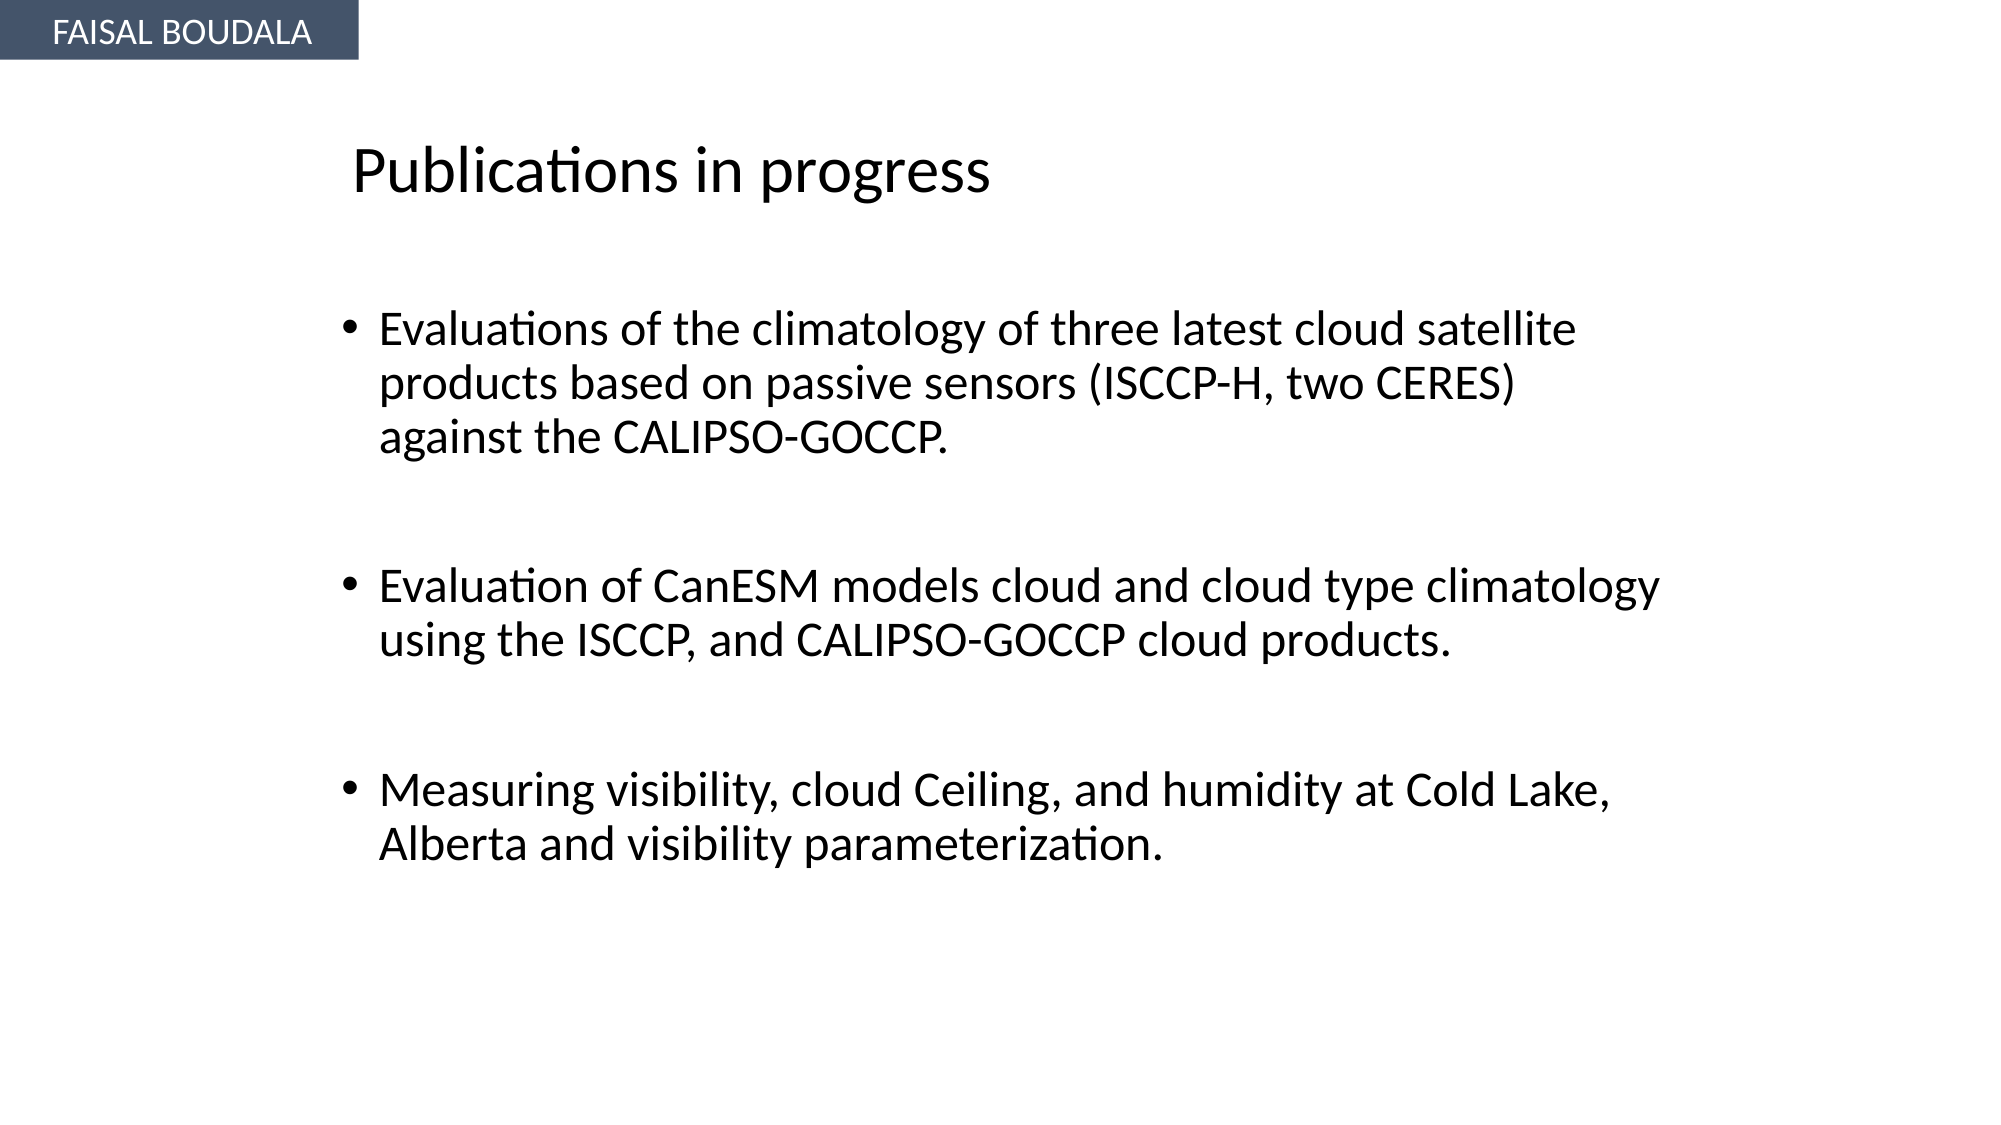

FAISAL BOUDALA
# Publications in progress
Evaluations of the climatology of three latest cloud satellite products based on passive sensors (ISCCP-H, two CERES) against the CALIPSO-GOCCP.

Evaluation of CanESM models cloud and cloud type climatology using the ISCCP, and CALIPSO-GOCCP cloud products.

Measuring visibility, cloud Ceiling, and humidity at Cold Lake, Alberta and visibility parameterization.